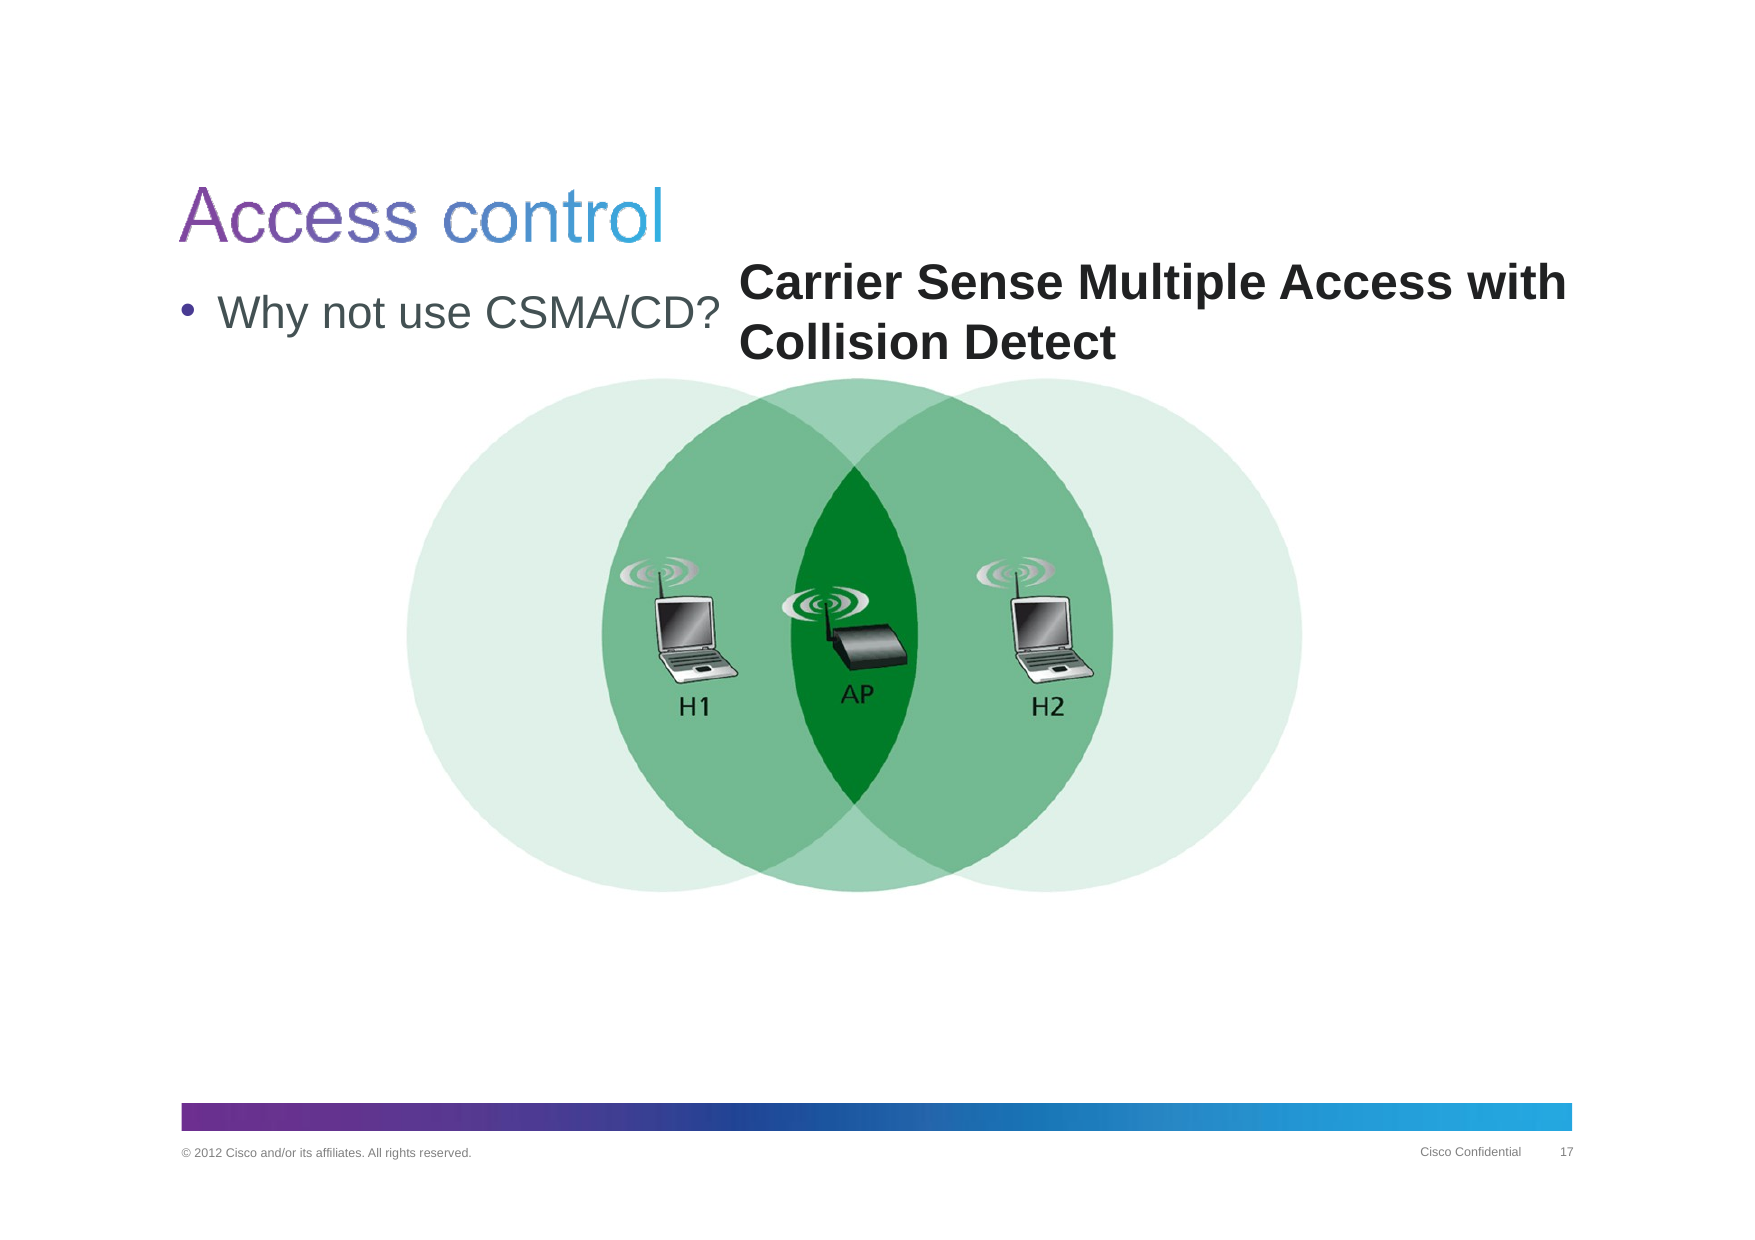

Carrier Sense Multiple Access with Collision Detect
Why not use CSMA/CD?

17
Cisco Confidential
© 2012 Cisco and/or its affiliates. All rights reserved.